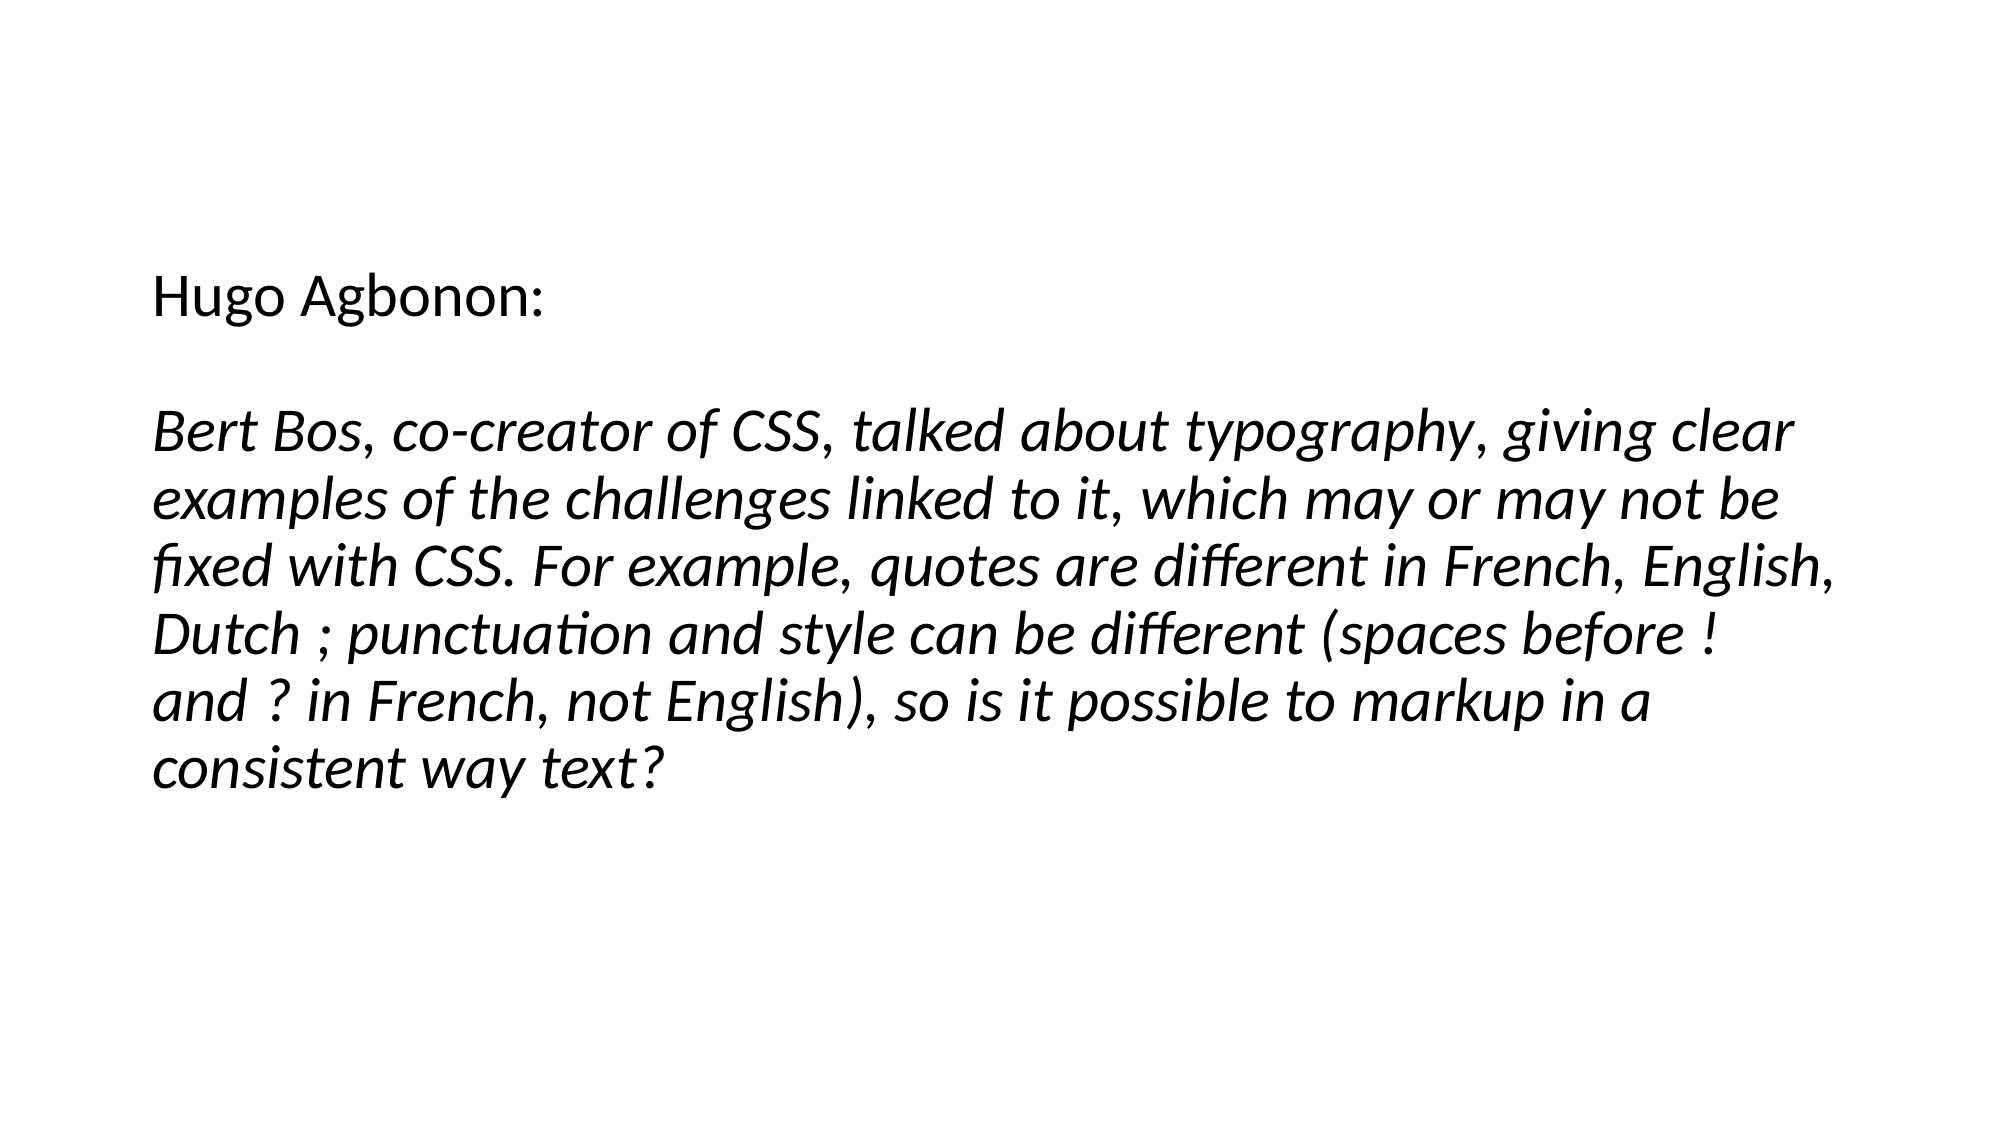

# Hugo Agbonon: Bert Bos, co-creator of CSS, talked about typography, giving clear examples of the challenges linked to it, which may or may not be fixed with CSS. For example, quotes are different in French, English, Dutch ; punctuation and style can be different (spaces before ! and ? in French, not English), so is it possible to markup in a consistent way text?